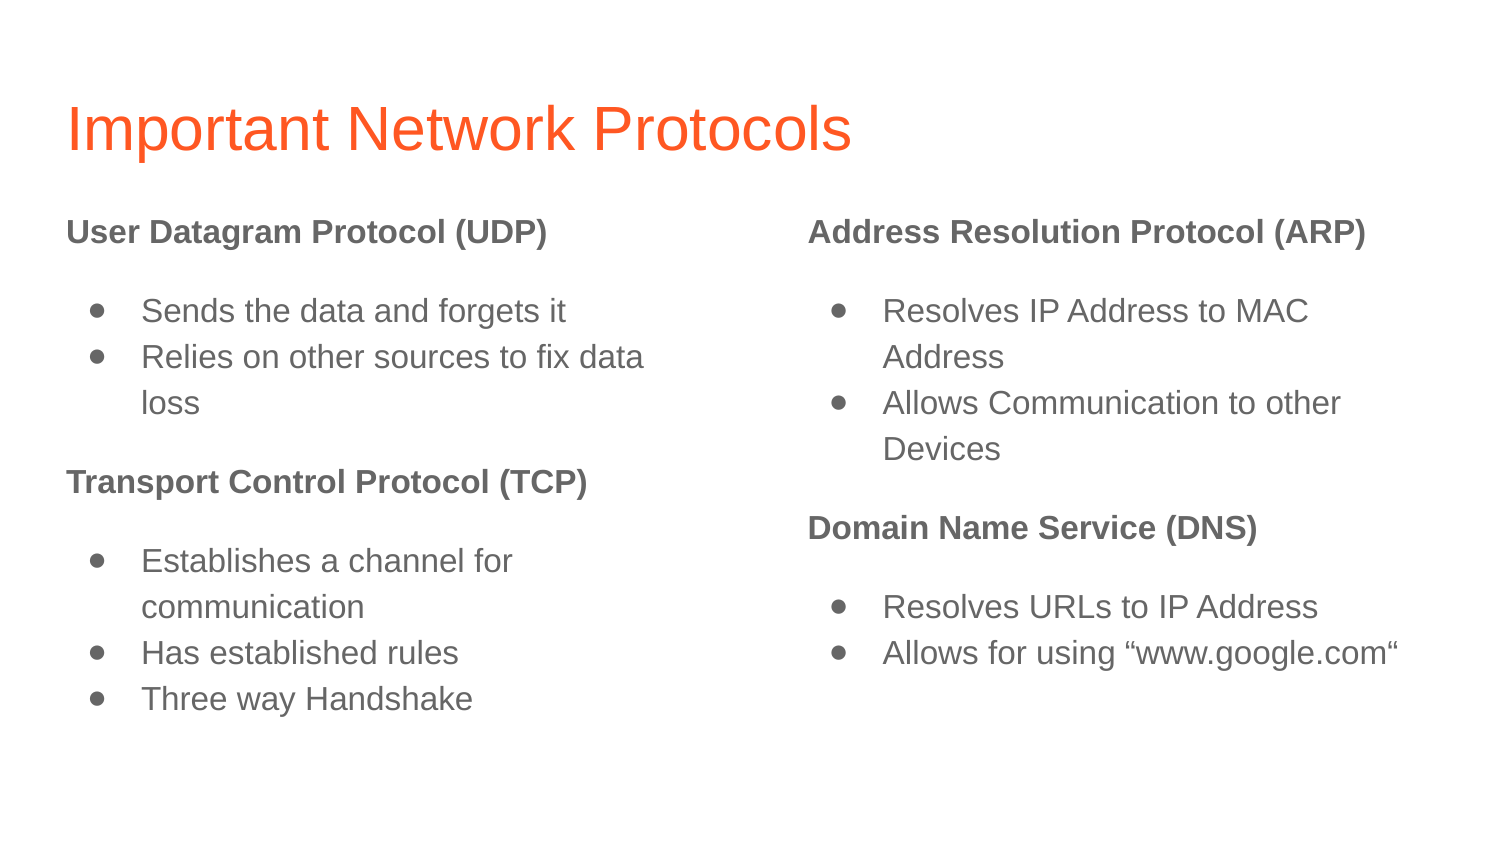

# Important Network Protocols
User Datagram Protocol (UDP)
Sends the data and forgets it
Relies on other sources to fix data loss
Transport Control Protocol (TCP)
Establishes a channel for communication
Has established rules
Three way Handshake

Address Resolution Protocol (ARP)
Resolves IP Address to MAC Address
Allows Communication to other Devices
Domain Name Service (DNS)
Resolves URLs to IP Address
Allows for using “www.google.com“